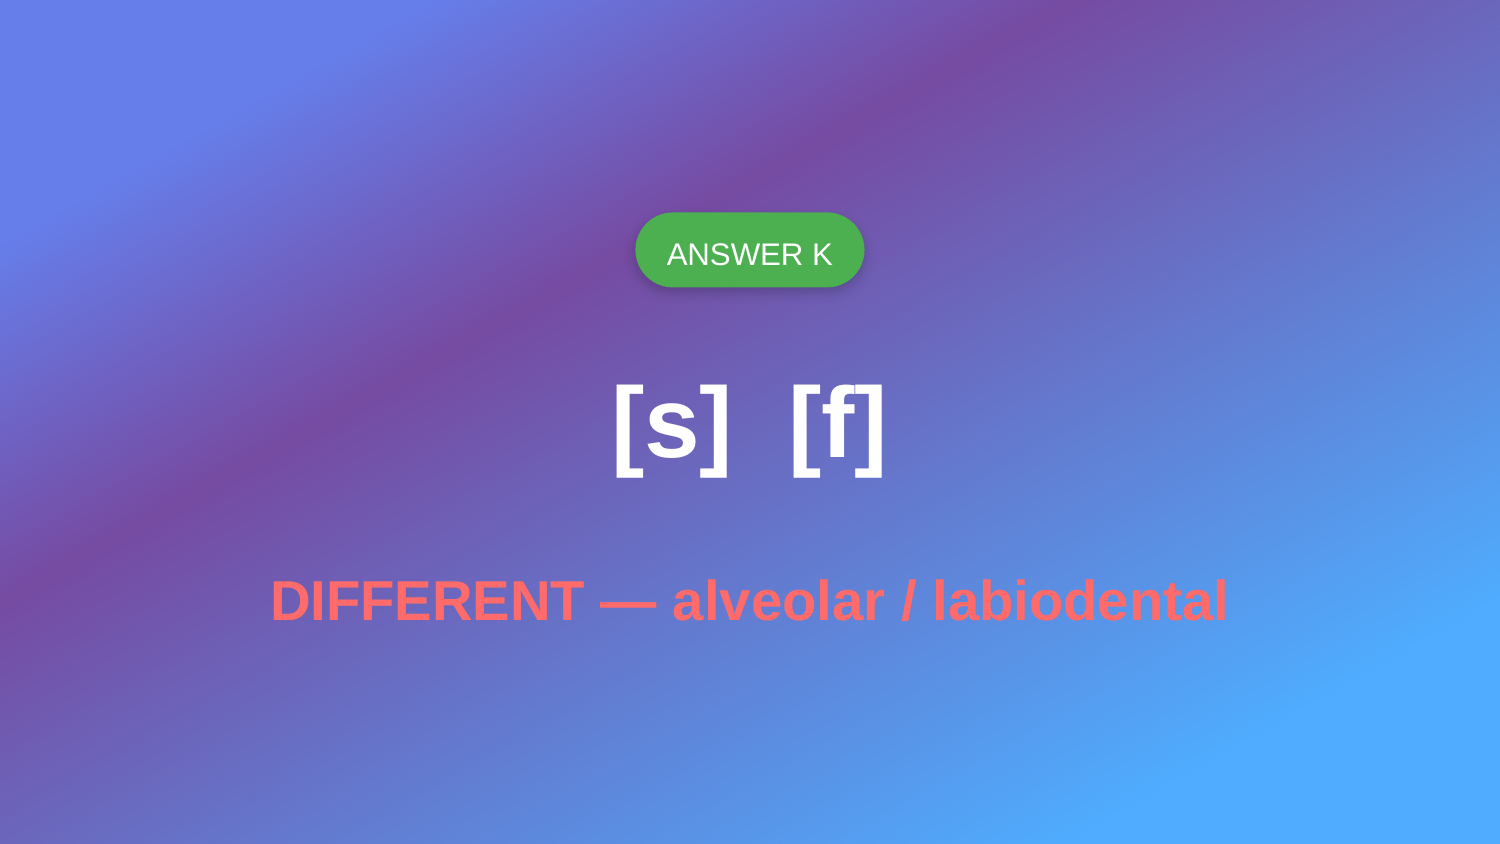

ANSWER K
[s]  [f]
DIFFERENT — alveolar / labiodental